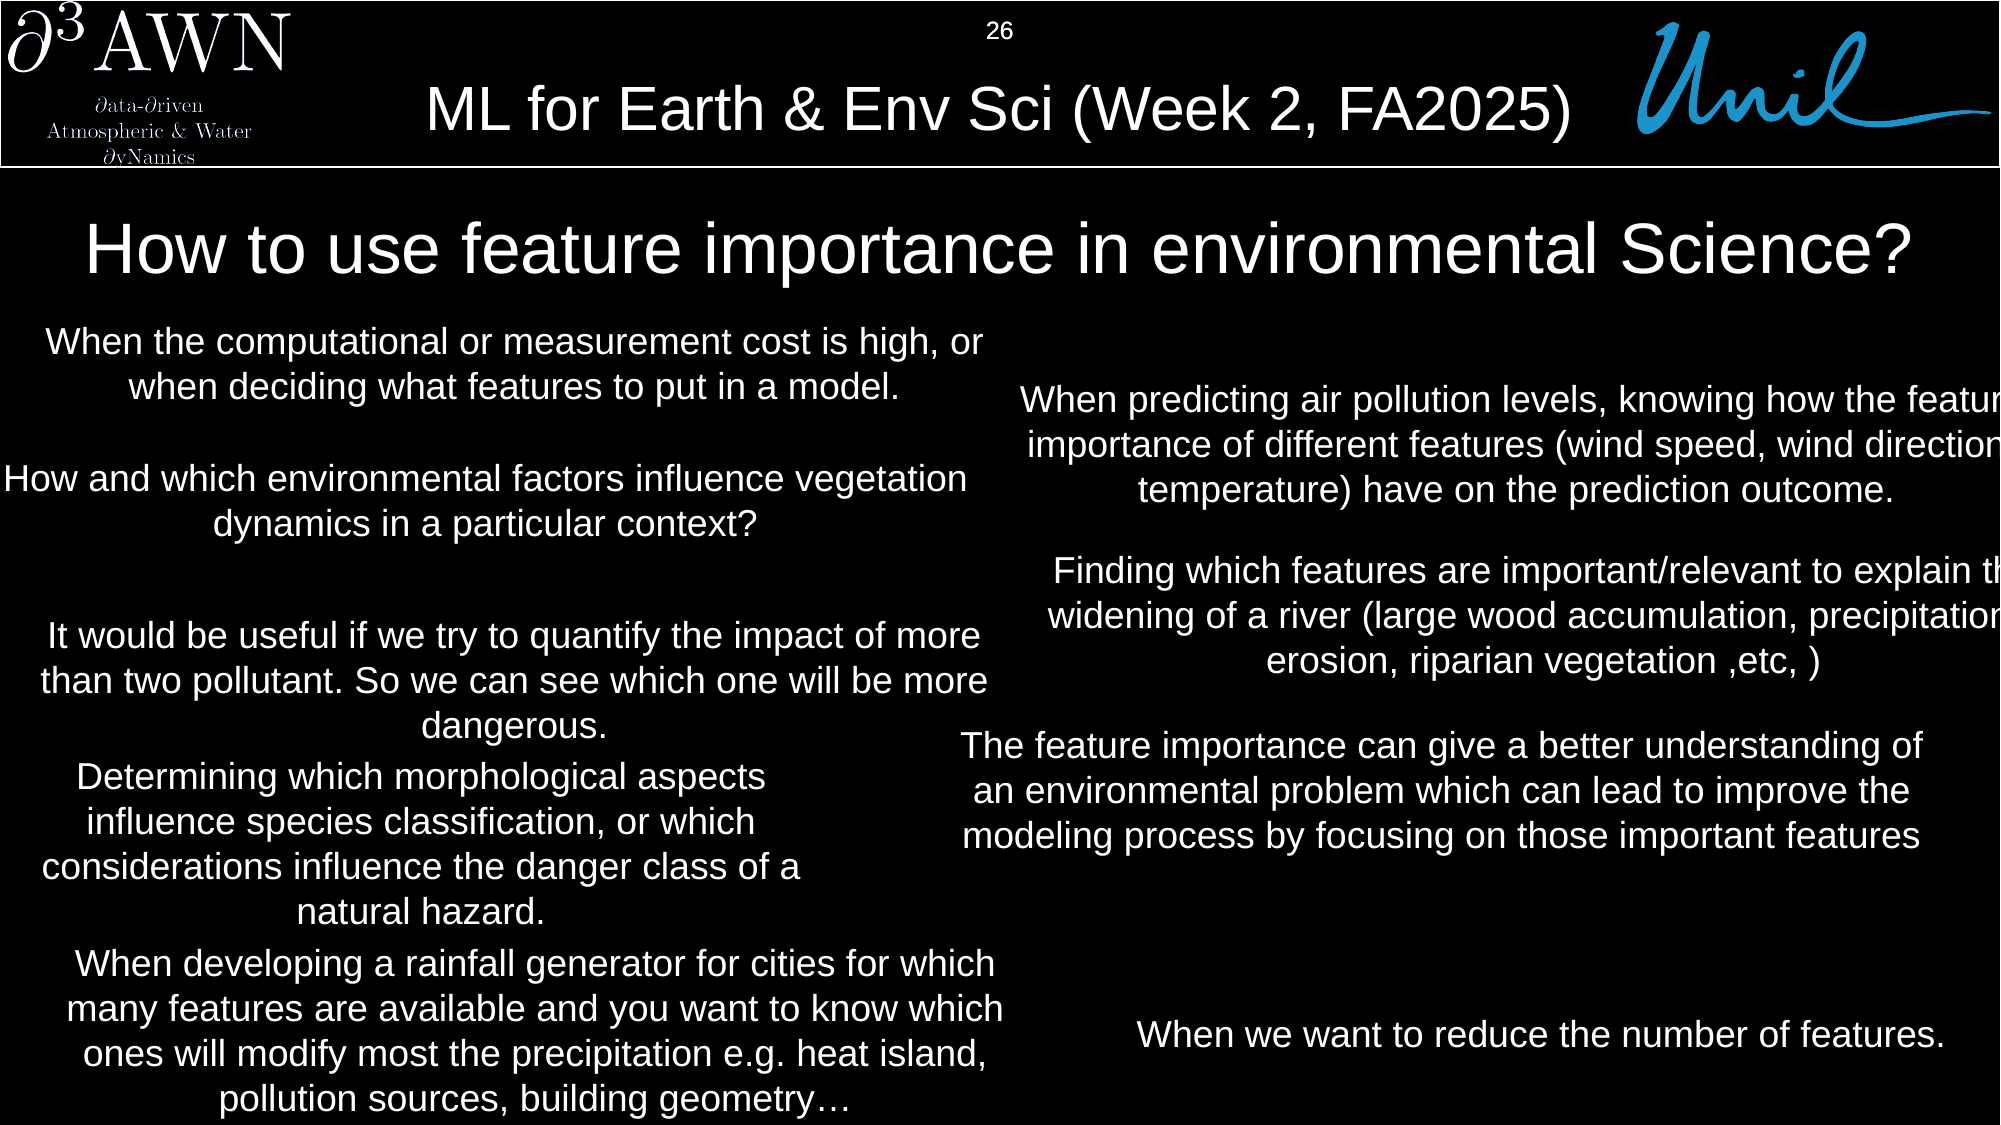

26
# How to use feature importance in environmental Science?
When the computational or measurement cost is high, or when deciding what features to put in a model.
When predicting air pollution levels, knowing how the feature importance of different features (wind speed, wind direction, temperature) have on the prediction outcome.
How and which environmental factors influence vegetation dynamics in a particular context?
Finding which features are important/relevant to explain the widening of a river (large wood accumulation, precipitations, erosion, riparian vegetation ,etc, )
It would be useful if we try to quantify the impact of more than two pollutant. So we can see which one will be more dangerous.
The feature importance can give a better understanding of an environmental problem which can lead to improve the modeling process by focusing on those important features
Determining which morphological aspects influence species classification, or which considerations influence the danger class of a natural hazard.
When developing a rainfall generator for cities for which many features are available and you want to know which ones will modify most the precipitation e.g. heat island, pollution sources, building geometry…
When we want to reduce the number of features.